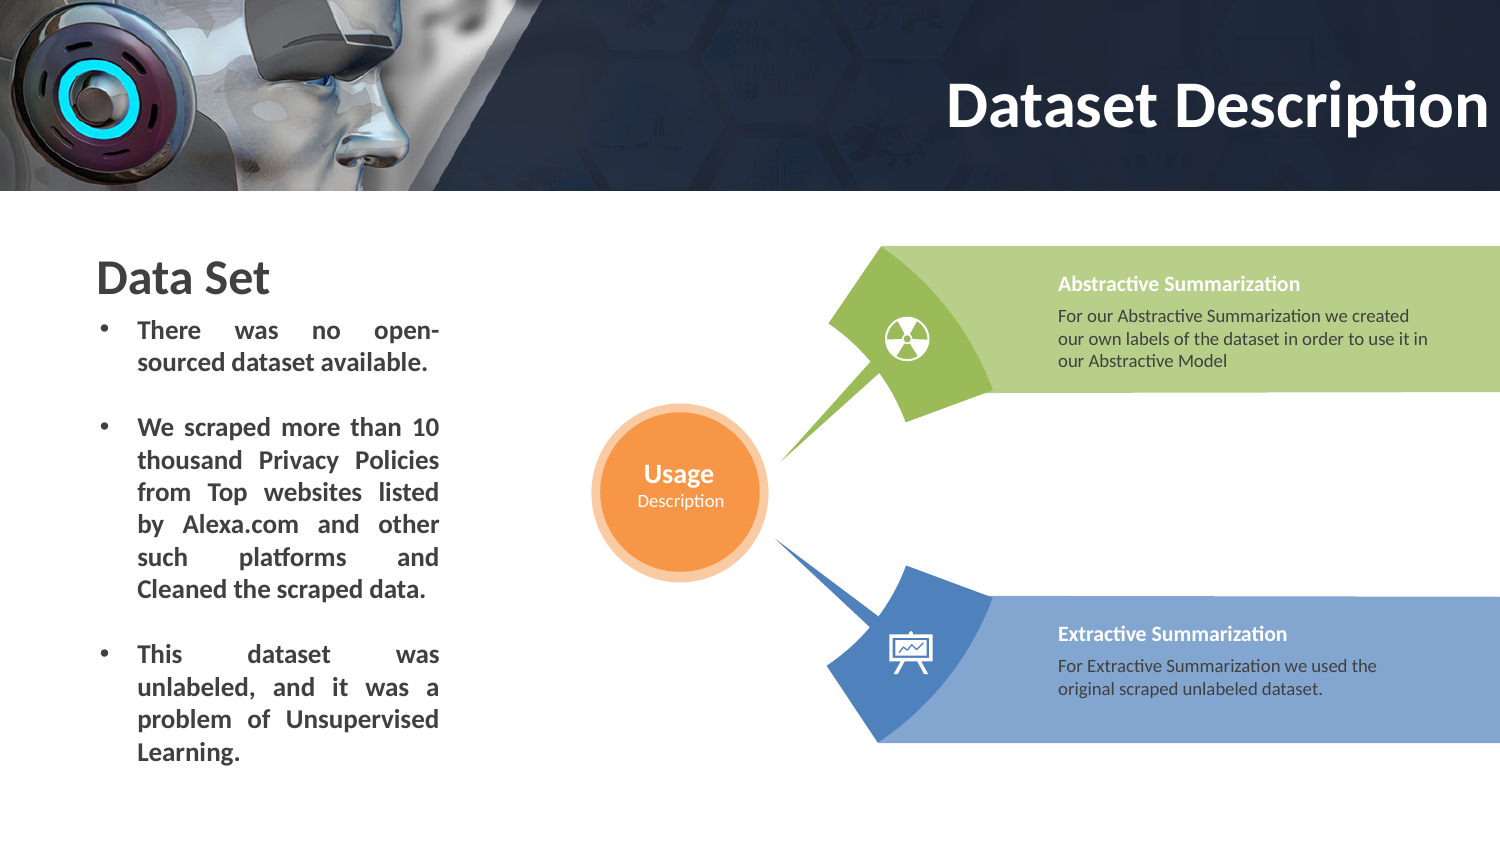

# Dataset Description

Data Set

Abstractive Summarization
For our Abstractive Summarization we created our own labels of the dataset in order to use it in our Abstractive Model
There was no open-sourced dataset available.

We scraped more than 10 thousand Privacy Policies from Top websites listed by Alexa.com and other such platforms and Cleaned the scraped data.

This dataset was unlabeled, and it was a problem of Unsupervised Learning.

Usage
Description

Extractive Summarization
For Extractive Summarization we used the  original scraped unlabeled dataset.